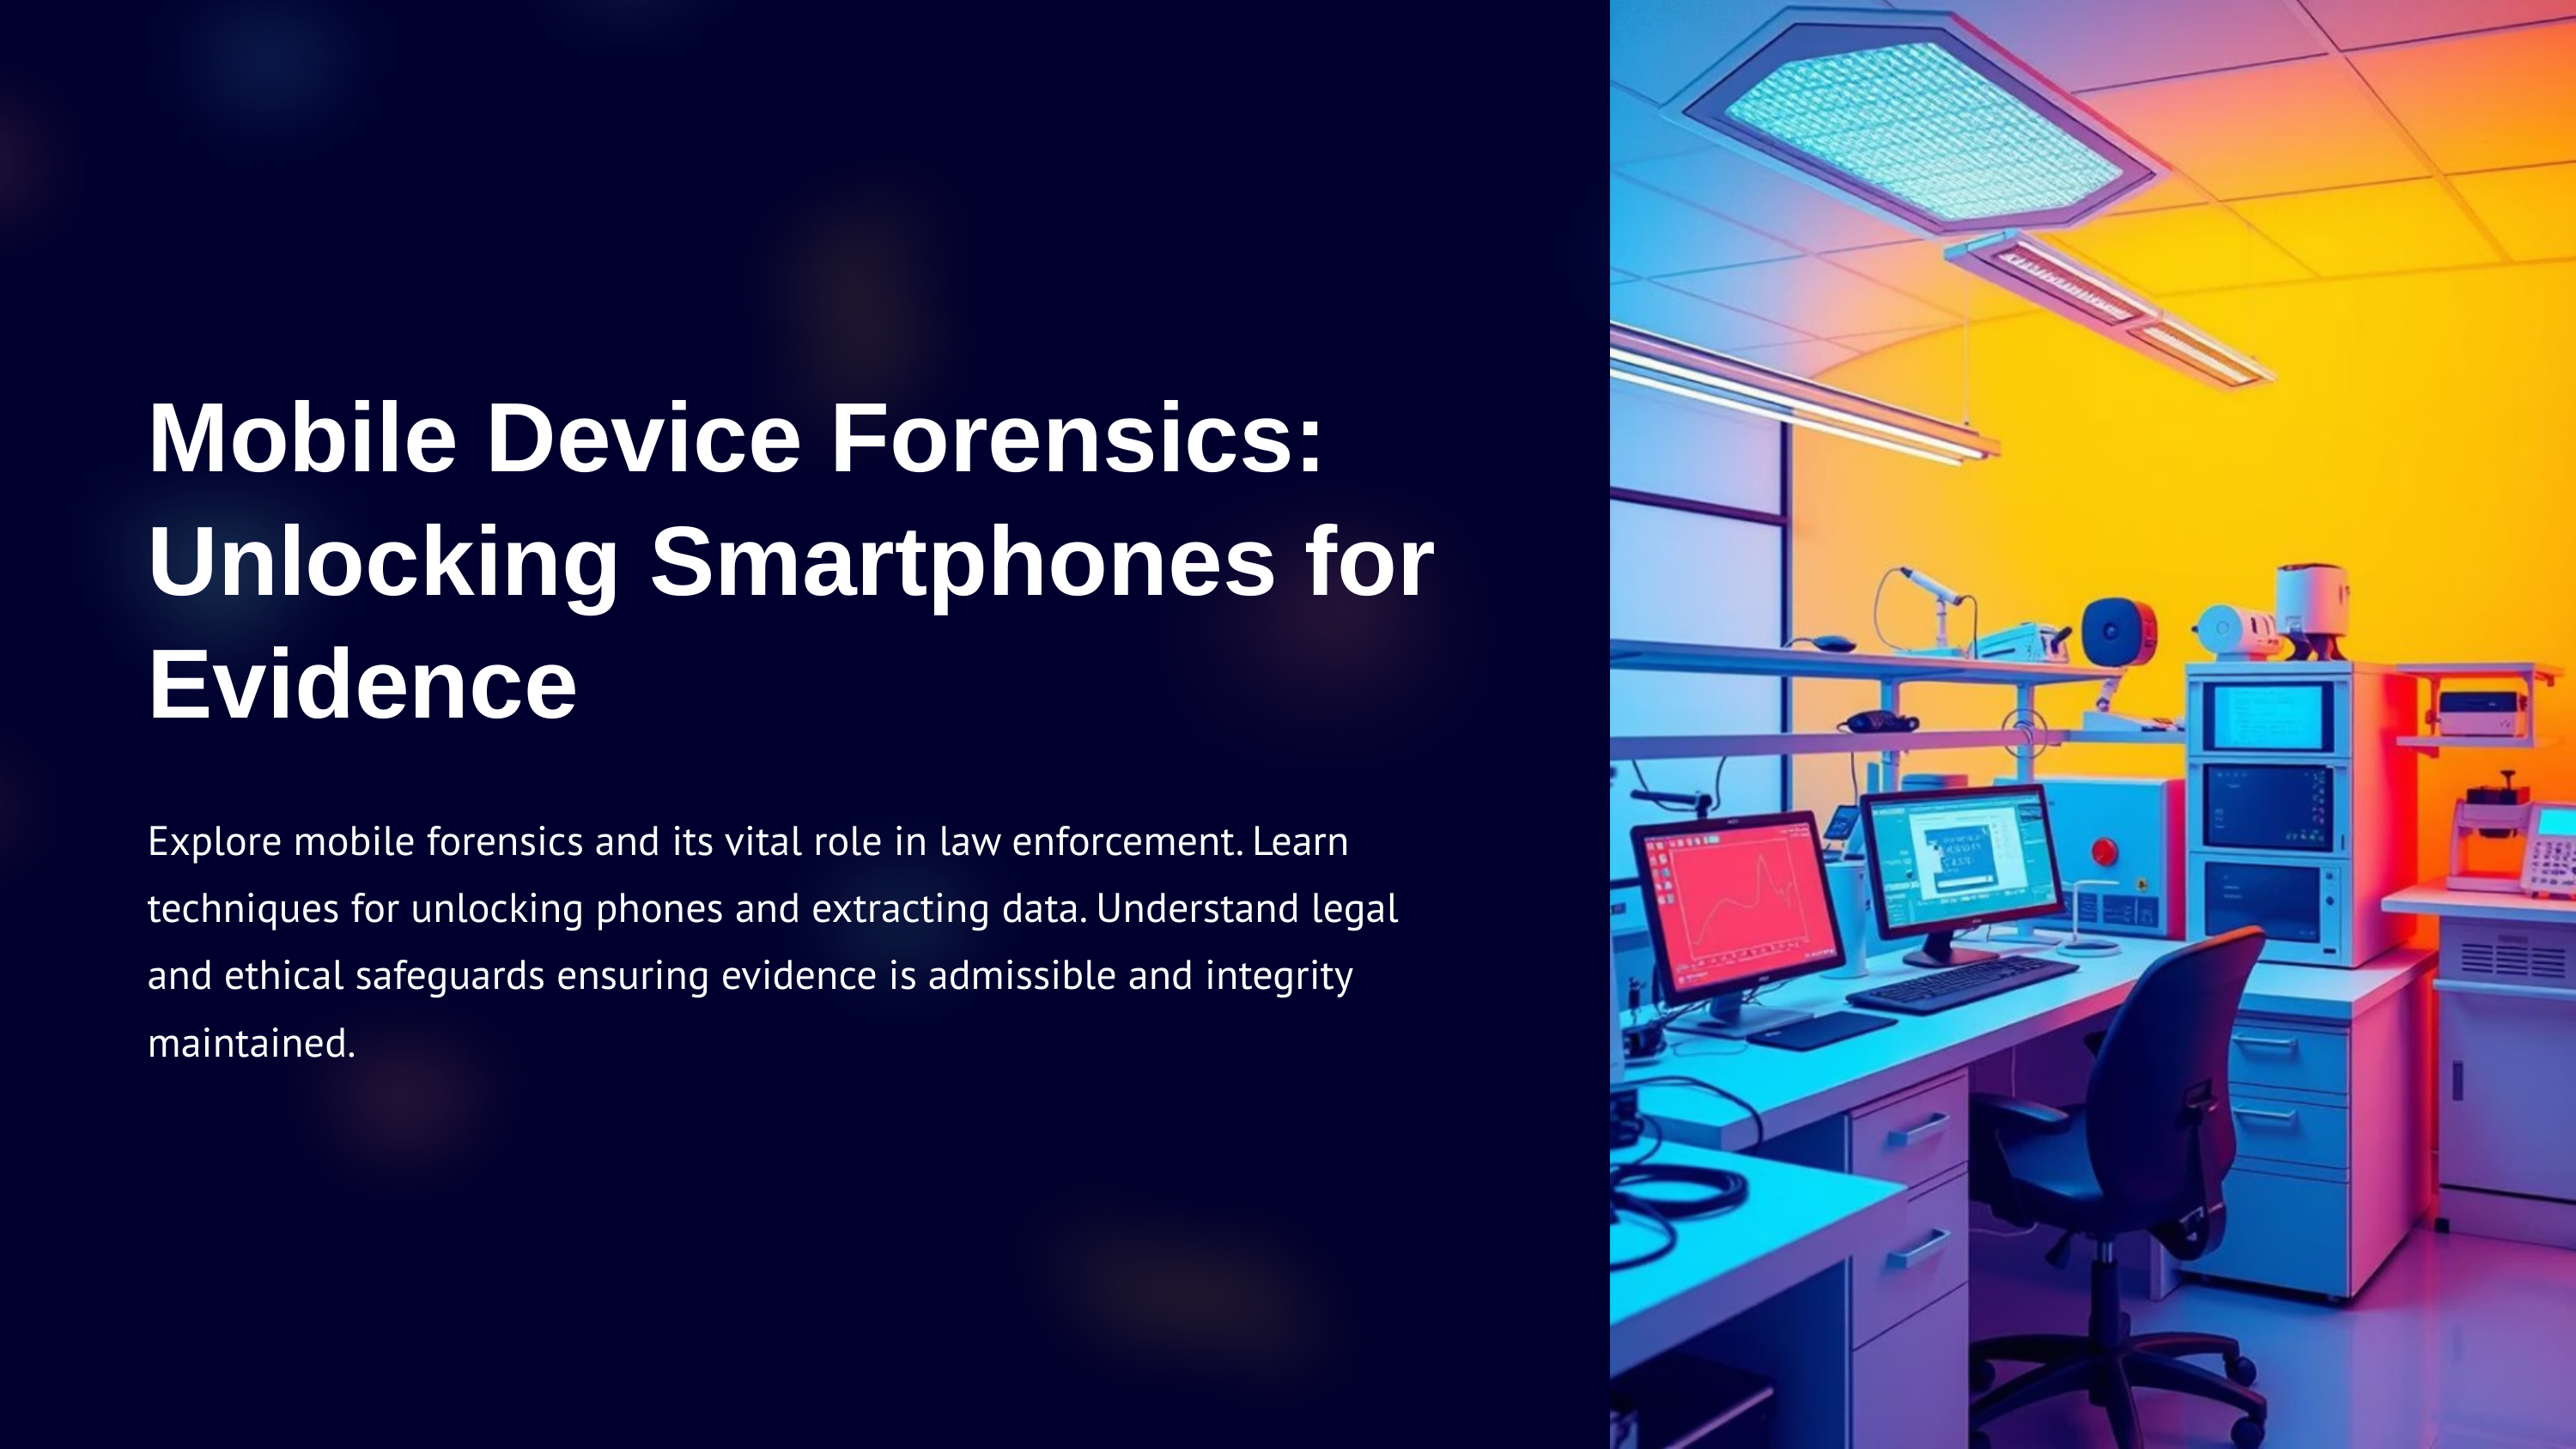

Mobile Device Forensics: Unlocking Smartphones for Evidence

Explore mobile forensics and its vital role in law enforcement. Learn techniques for unlocking phones and extracting data. Understand legal and ethical safeguards ensuring evidence is admissible and integrity maintained.